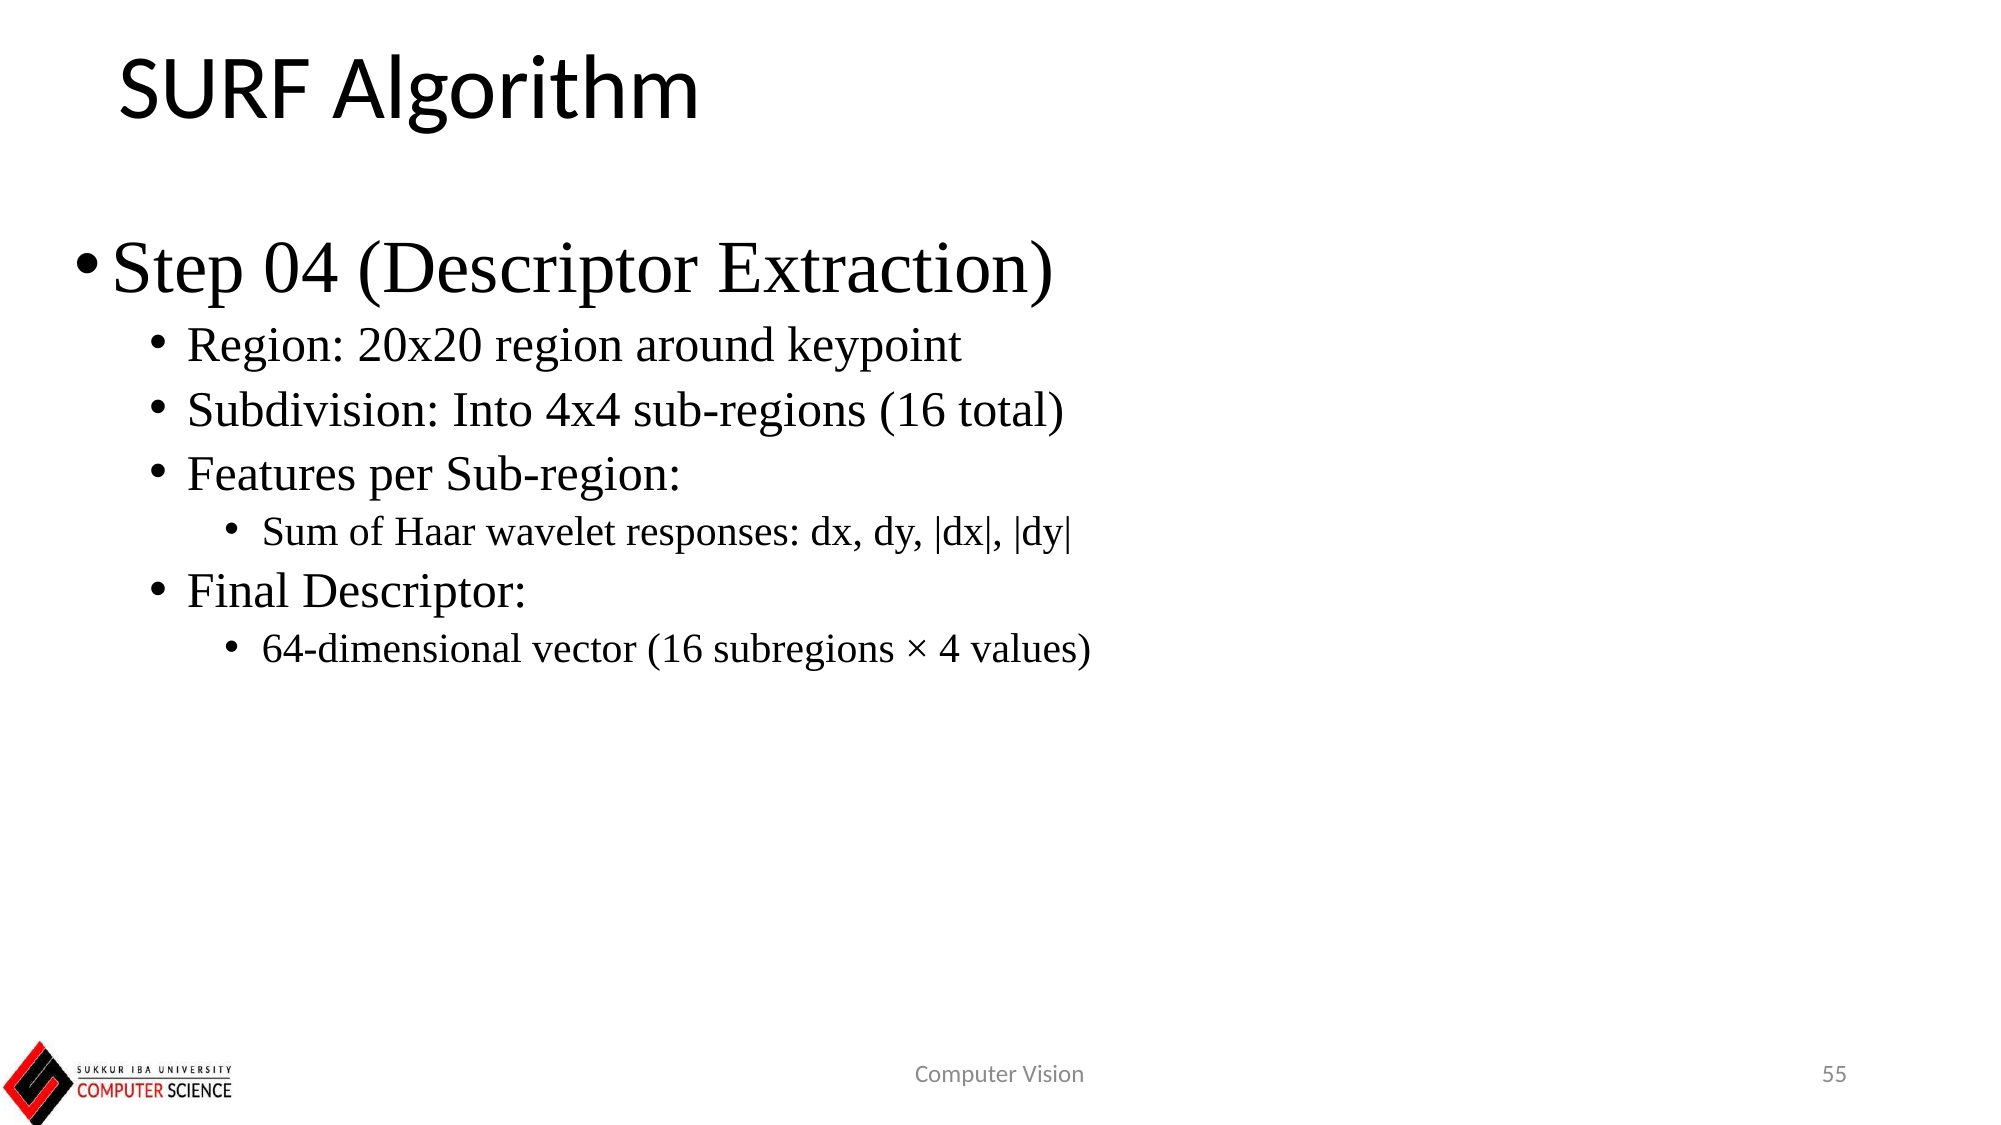

# SURF Algorithm
Step 04 (Descriptor Extraction)
Region: 20x20 region around keypoint
Subdivision: Into 4x4 sub-regions (16 total)
Features per Sub-region:
Sum of Haar wavelet responses: dx, dy, |dx|, |dy|
Final Descriptor:
64-dimensional vector (16 subregions × 4 values)
Computer Vision
55